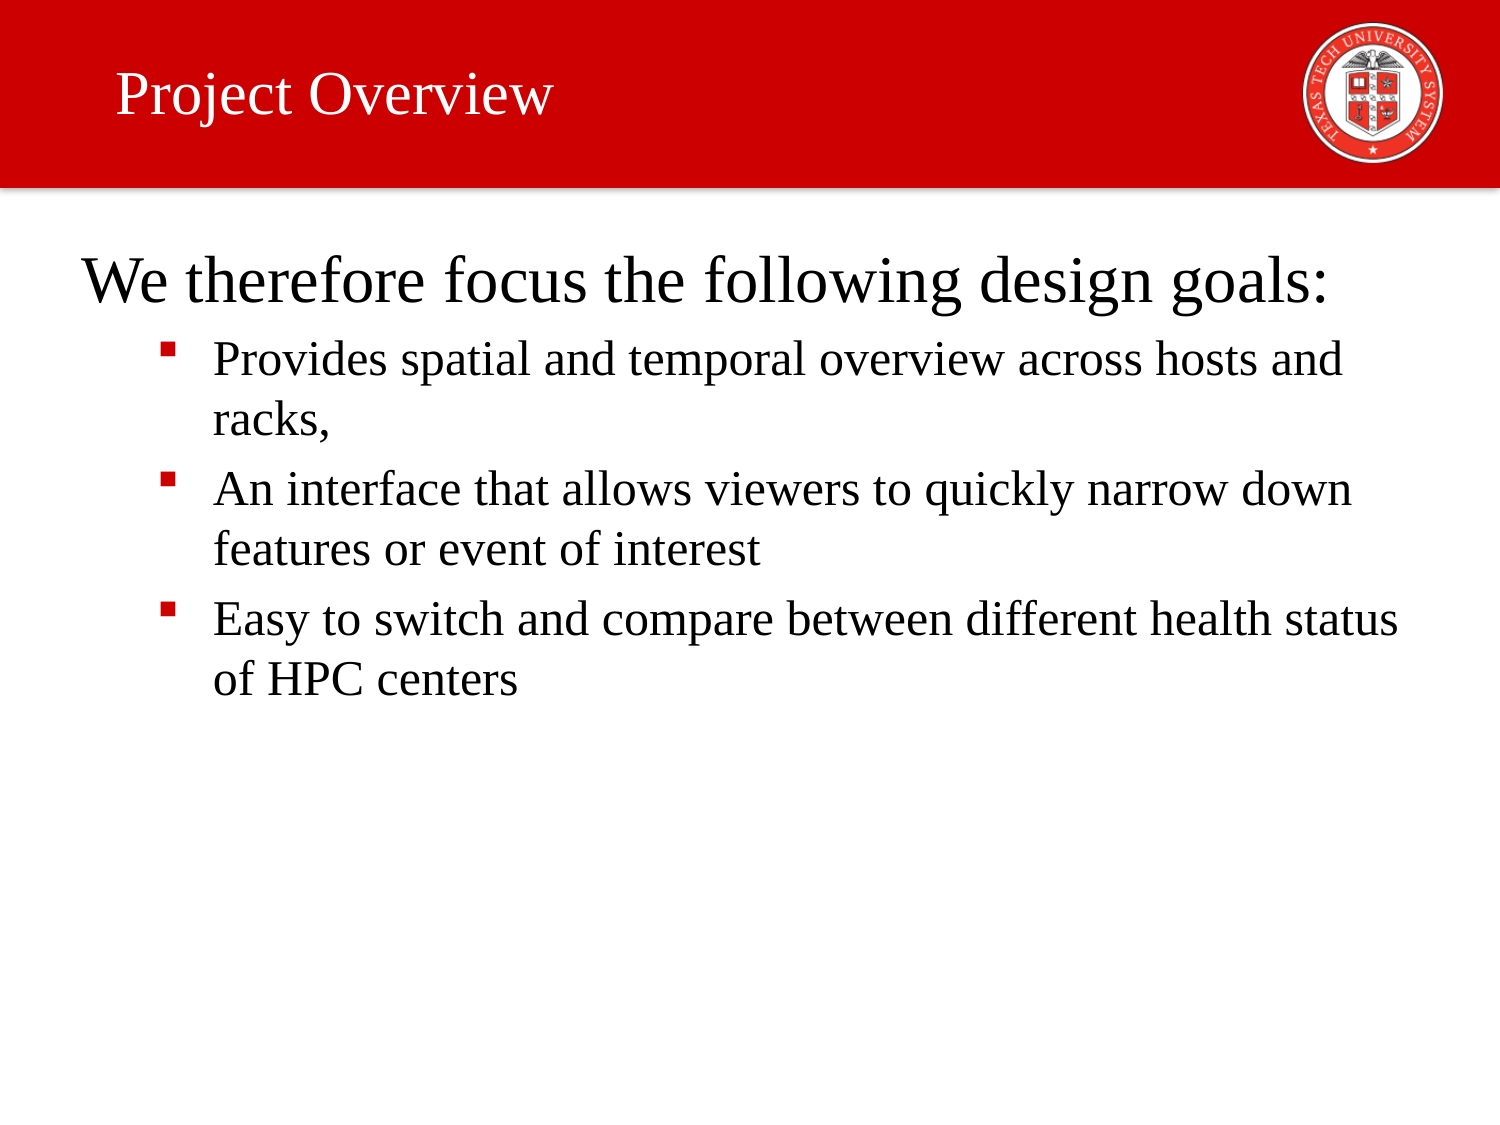

# Project Overview
We therefore focus the following design goals:
Provides spatial and temporal overview across hosts and racks,
An interface that allows viewers to quickly narrow down features or event of interest
Easy to switch and compare between different health status of HPC centers